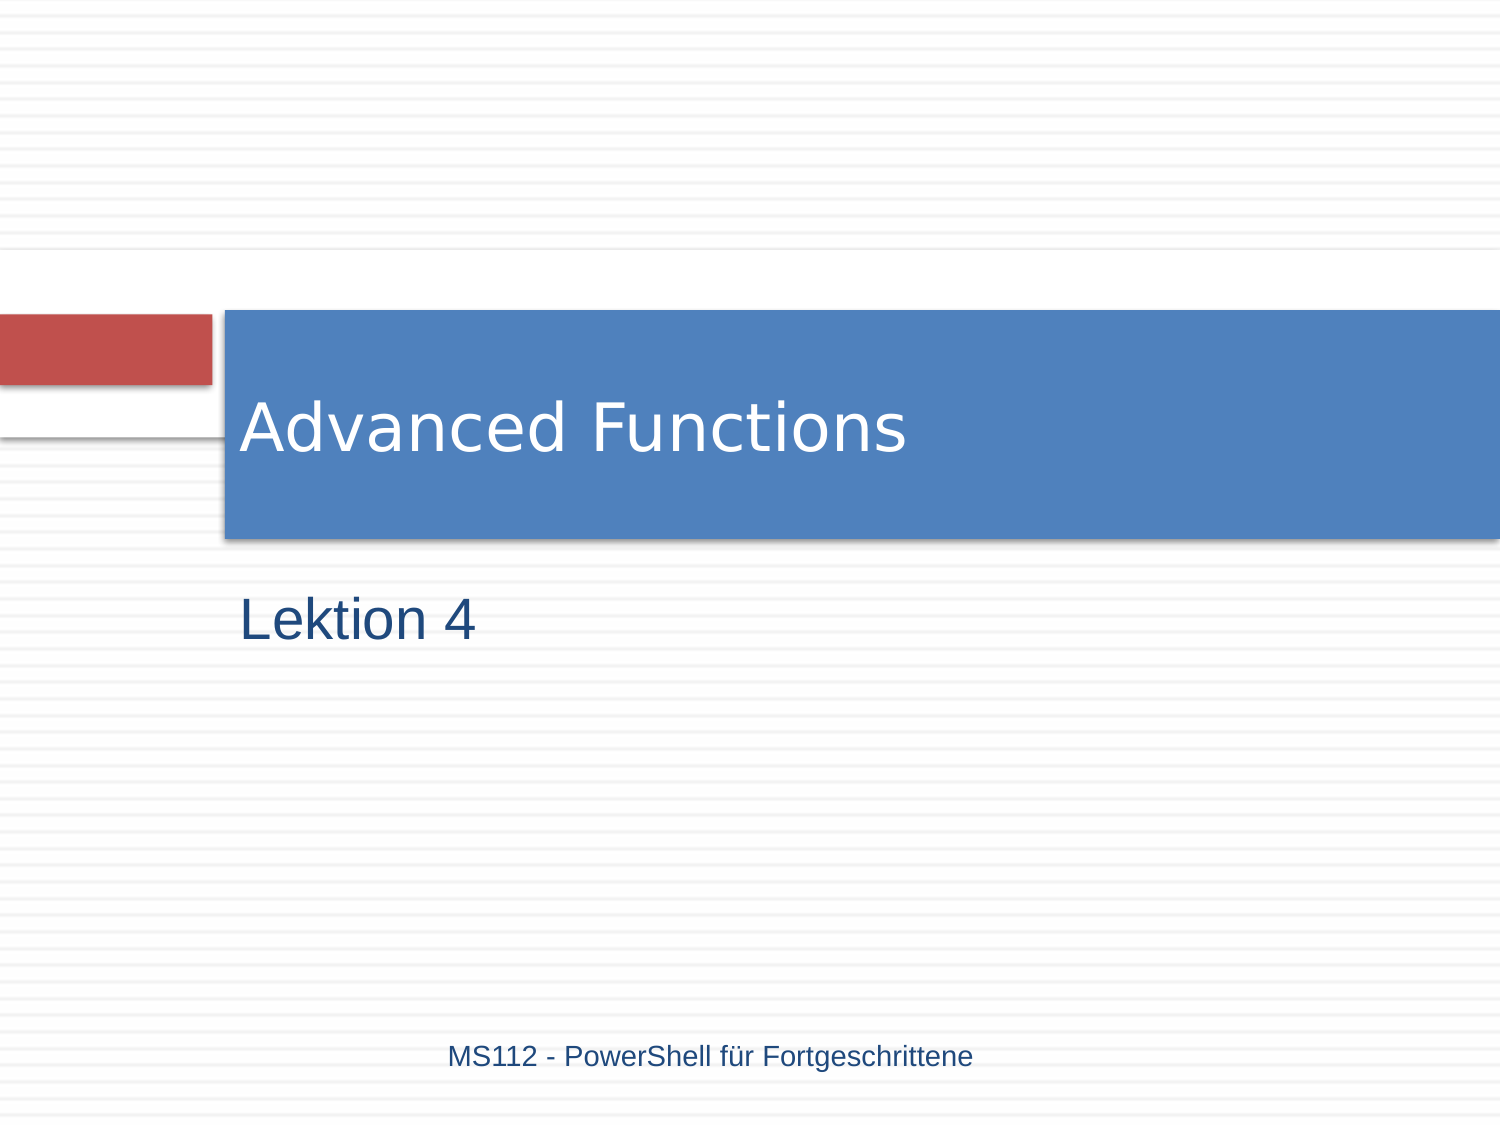

# Advanced Functions
Lektion 4
MS112 - PowerShell für Fortgeschrittene